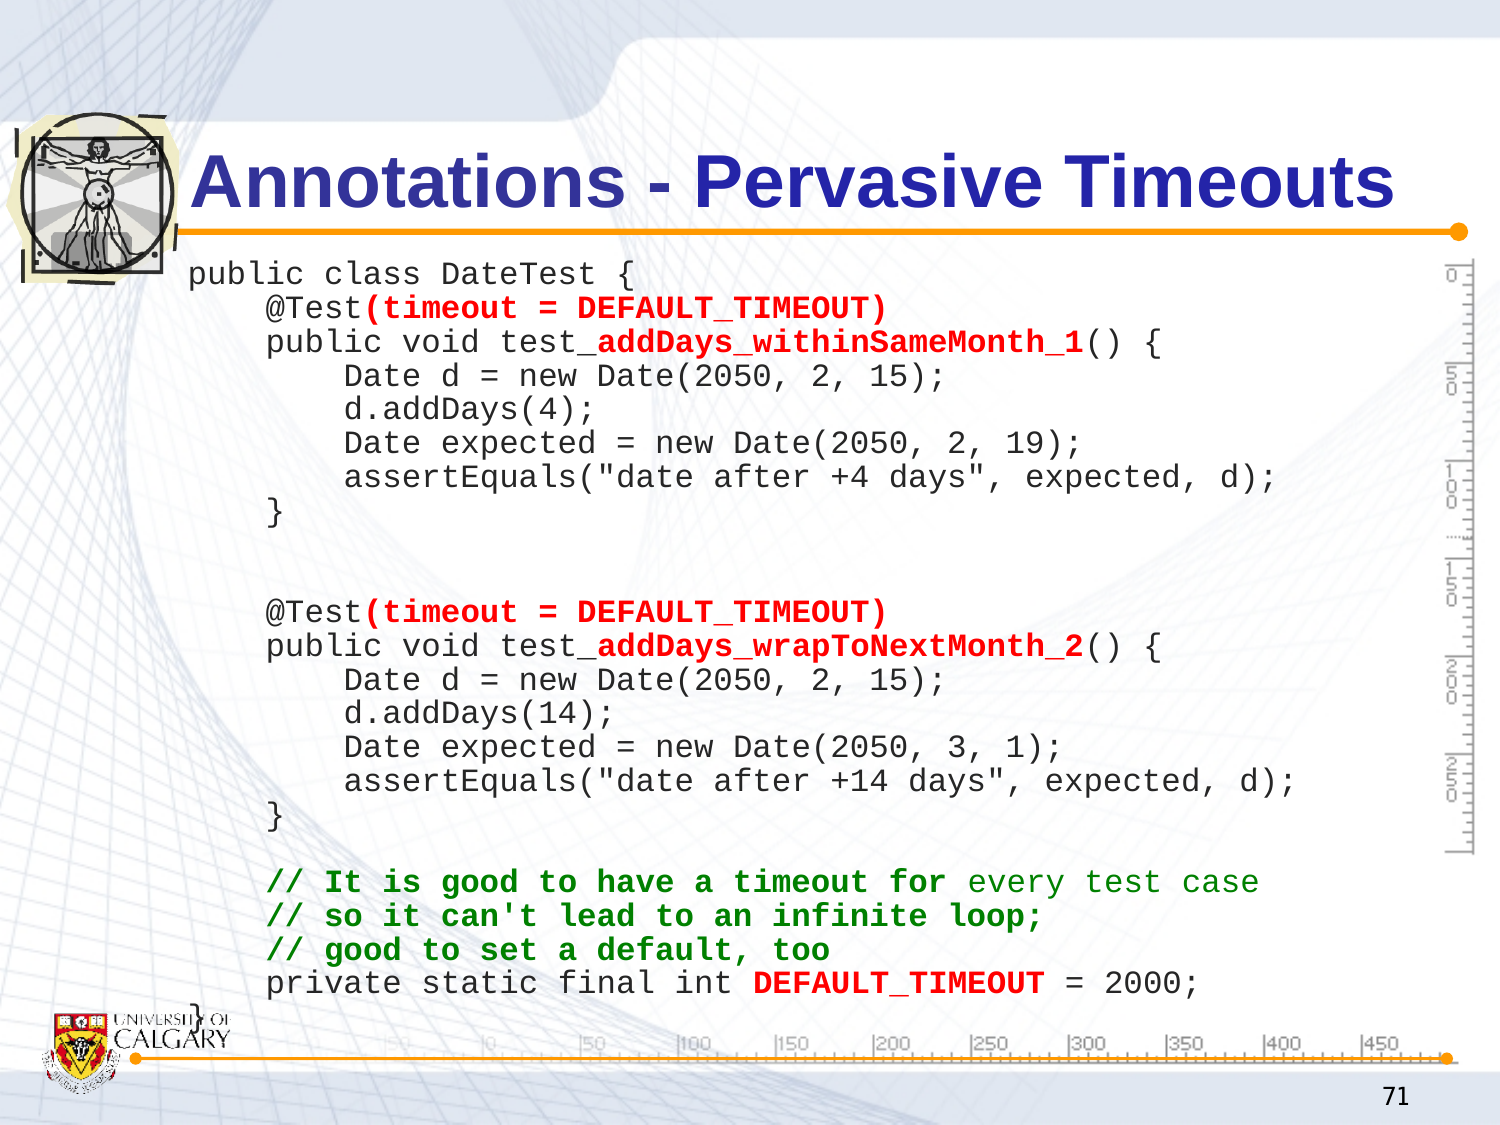

# Annotations - Pervasive Timeouts
public class DateTest {
    @Test(timeout = DEFAULT_TIMEOUT)
    public void test_addDays_withinSameMonth_1() {
        Date d = new Date(2050, 2, 15);
        d.addDays(4);
        Date expected = new Date(2050, 2, 19);
        assertEquals("date after +4 days", expected, d);
    }

    @Test(timeout = DEFAULT_TIMEOUT)
    public void test_addDays_wrapToNextMonth_2() {
        Date d = new Date(2050, 2, 15);
        d.addDays(14);
        Date expected = new Date(2050, 3, 1);
        assertEquals("date after +14 days", expected, d);
    }

    // It is good to have a timeout for every test case
    // so it can't lead to an infinite loop;
    // good to set a default, too
    private static final int DEFAULT_TIMEOUT = 2000;
}
71